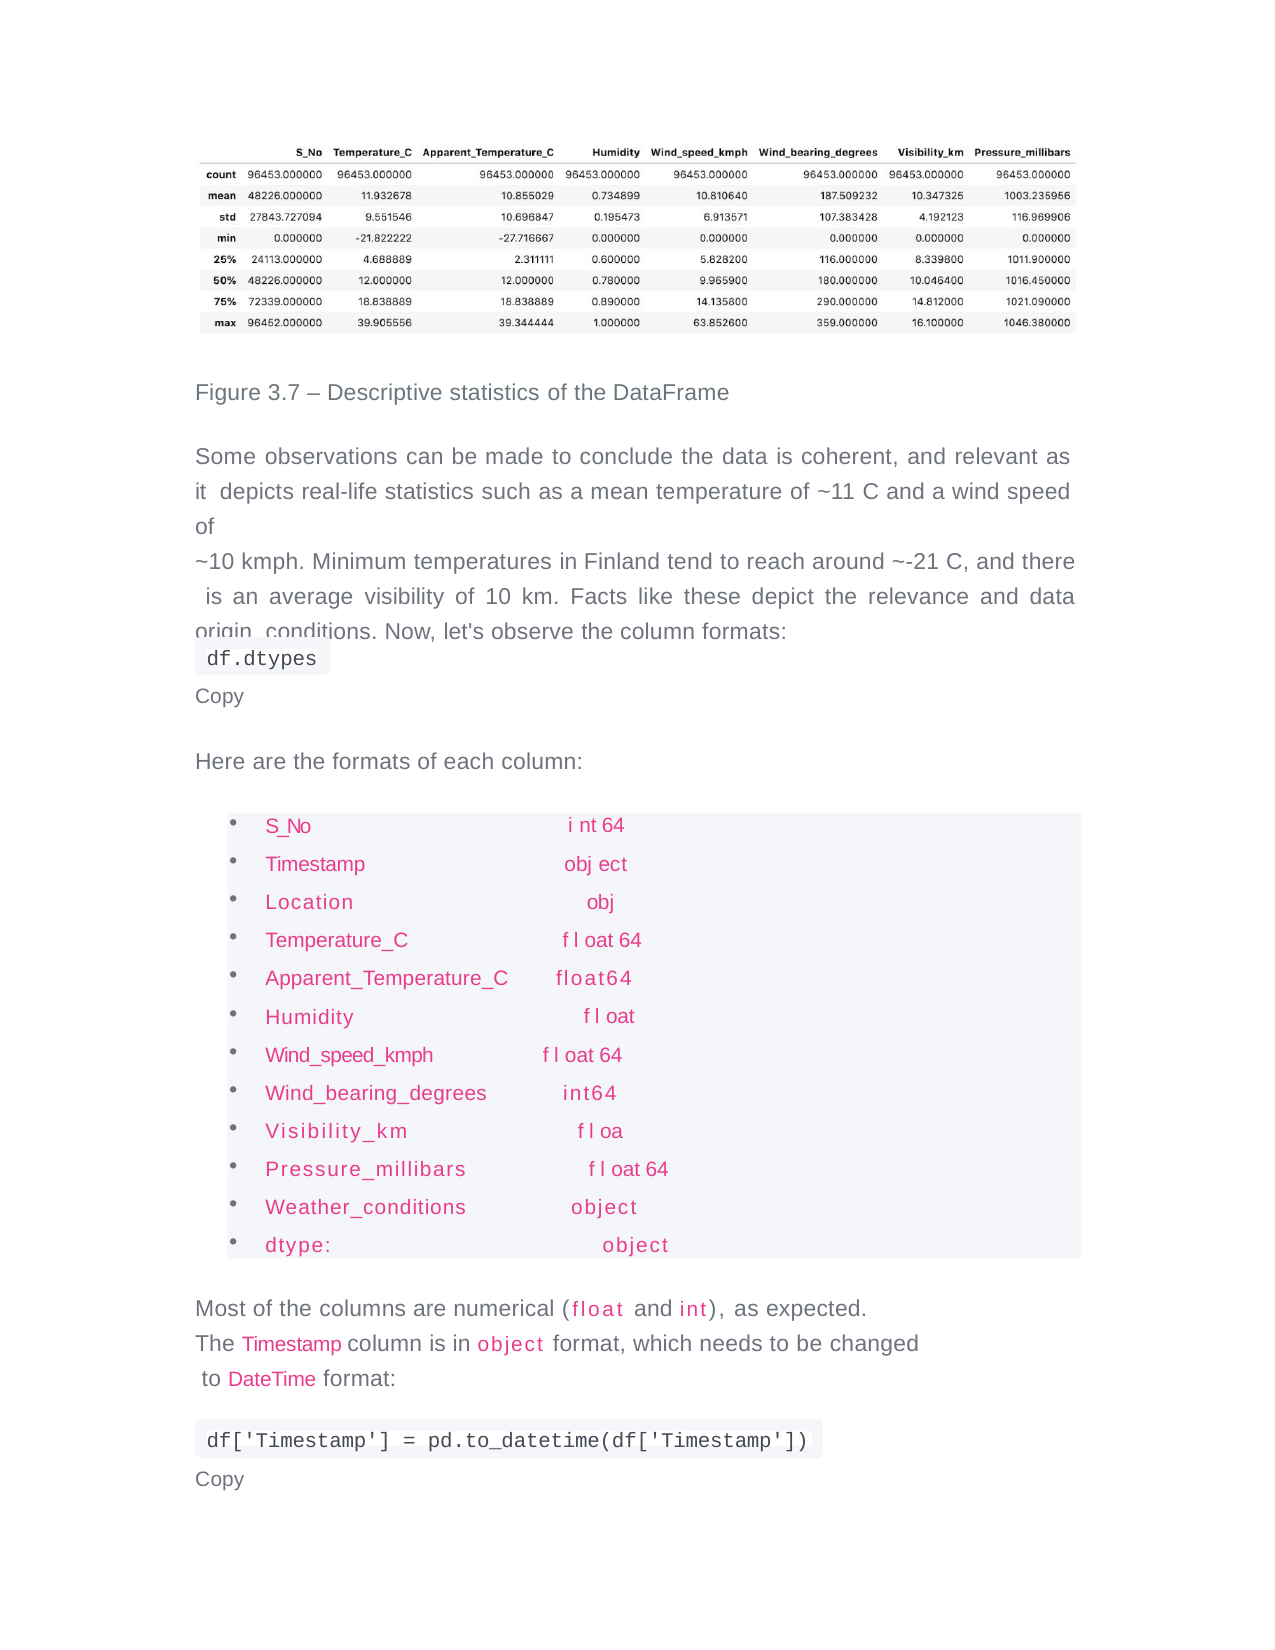

Figure 3.7 – Descriptive statistics of the DataFrame

Some observations can be made to conclude the data is coherent, and relevant as it  depicts real-life statistics such as a mean temperature of ~11 C and a wind speed of
~10 kmph. Minimum temperatures in Finland tend to reach around ~-21 C, and there  is an average visibility of 10 km. Facts like these depict the relevance and data origin  conditions. Now, let's observe the column formats:
df.dtypes
Copy

Here are the formats of each column:
S_No
Timestamp
Location
Temperature_C
Apparent_Temperature_C
Humidity
Wind_speed_kmph
Wind_bearing_degrees
Visibility_km
Pressure_millibars
Weather_conditions
dtype:
int64  object
object

float64  float64
float64

float64  int64
float64

float64  object
object

Most of the columns are numerical (float and int), as expected.
The Timestamp column is in object format, which needs to be changed  to DateTime format:
df['Timestamp'] = pd.to_datetime(df['Timestamp'])
Copy